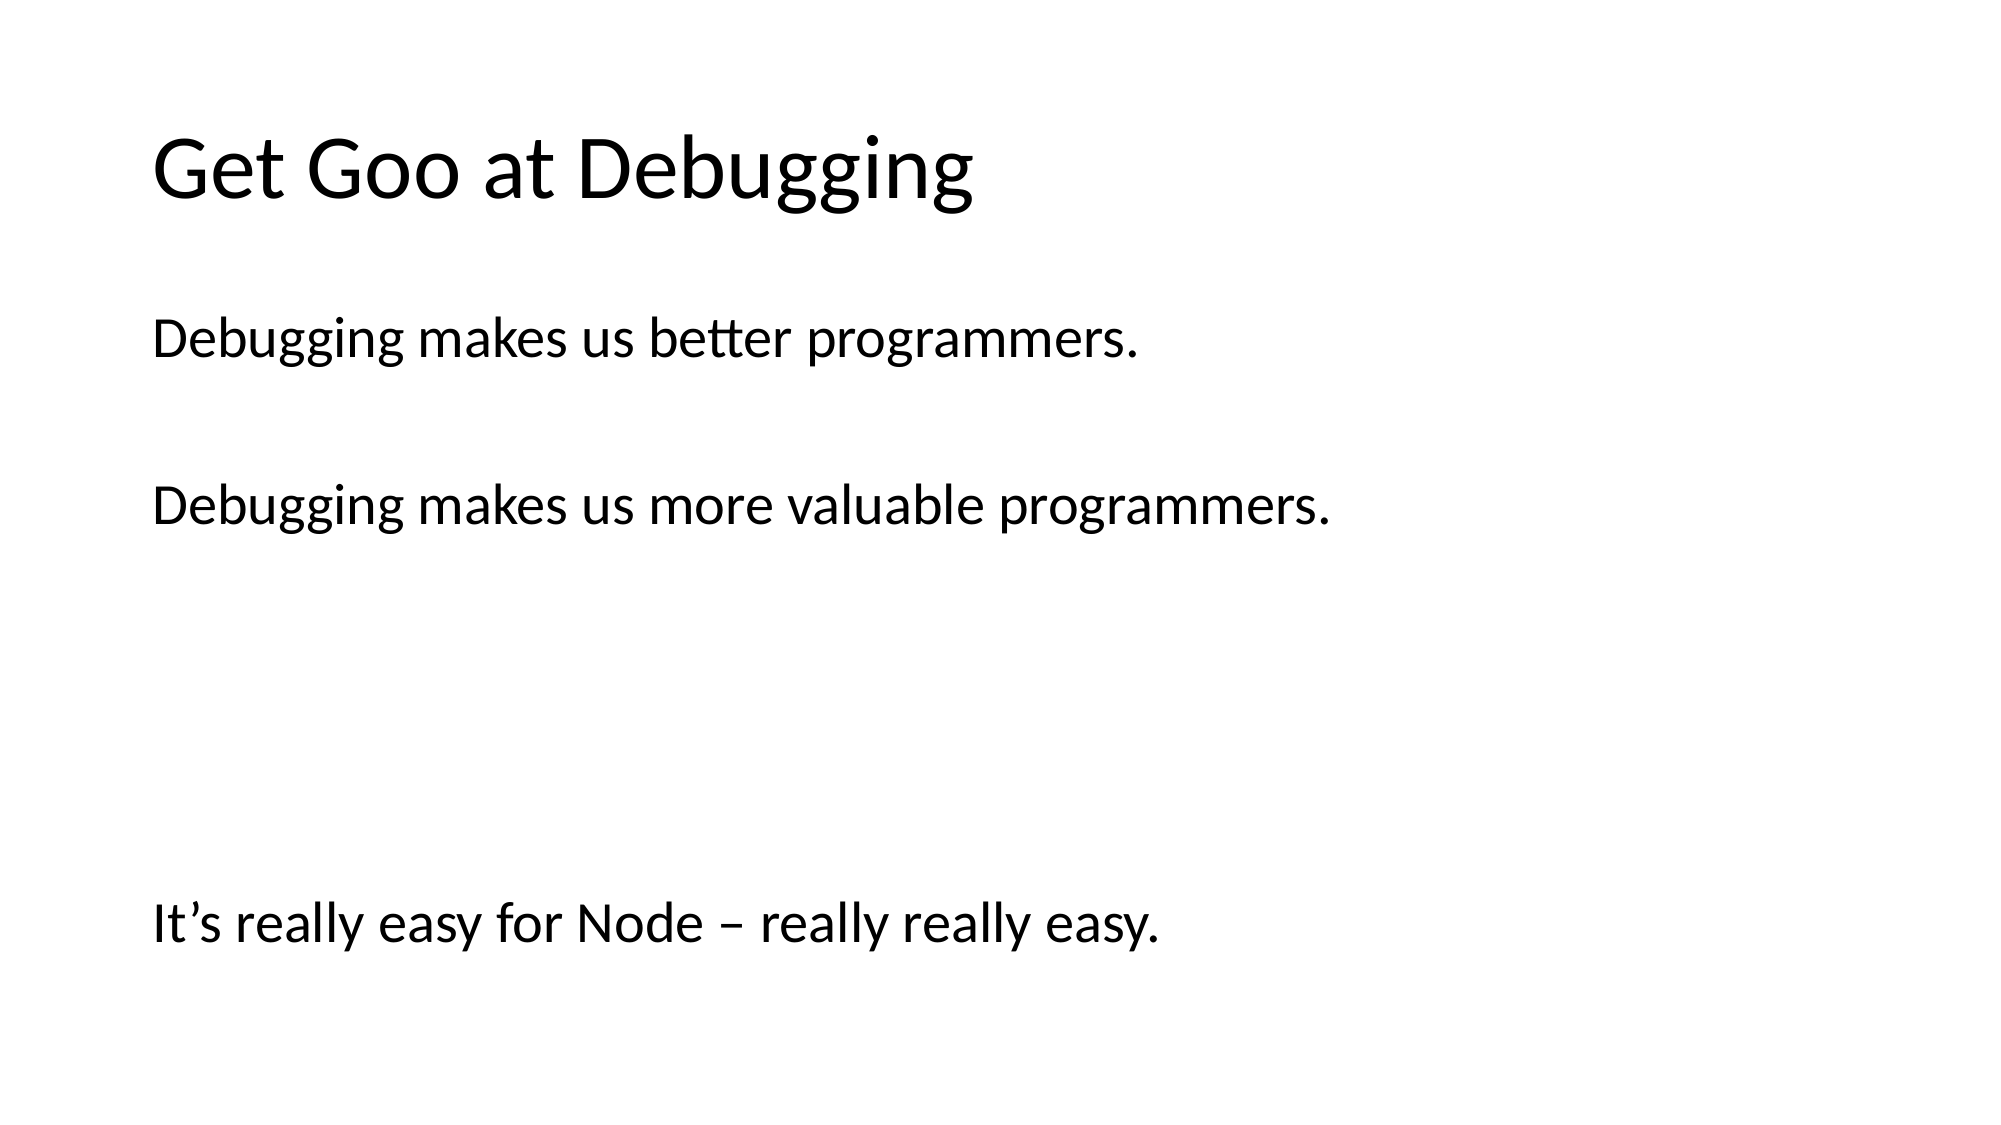

# Get Goo at Debugging
Debugging makes us better programmers.

Debugging makes us more valuable programmers.

It’s really easy for Node – really really easy.